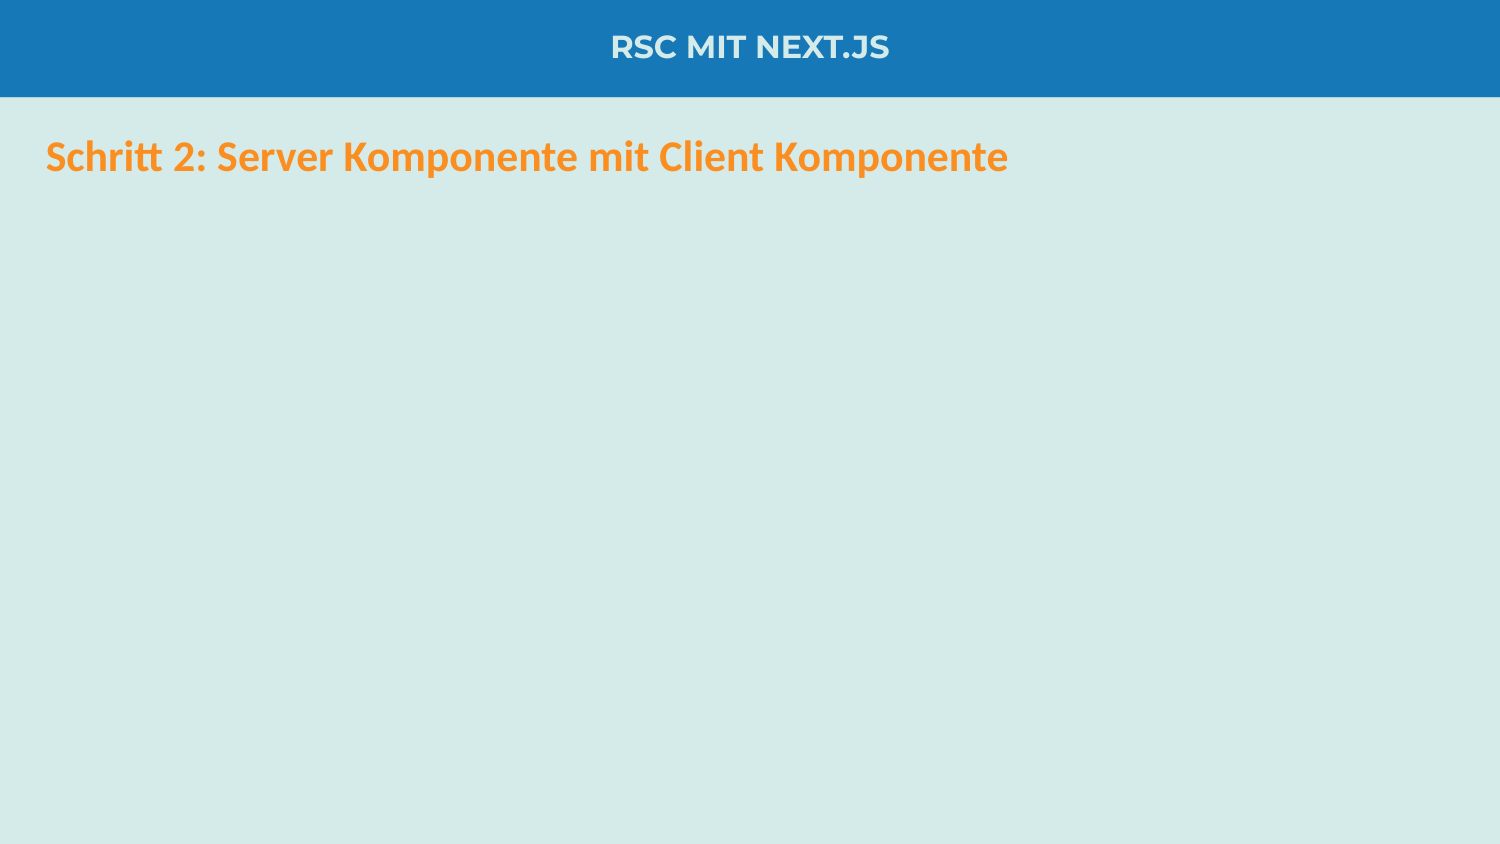

#
RSC mit Next.js
Schritt 2: Server Komponente mit Client Komponente